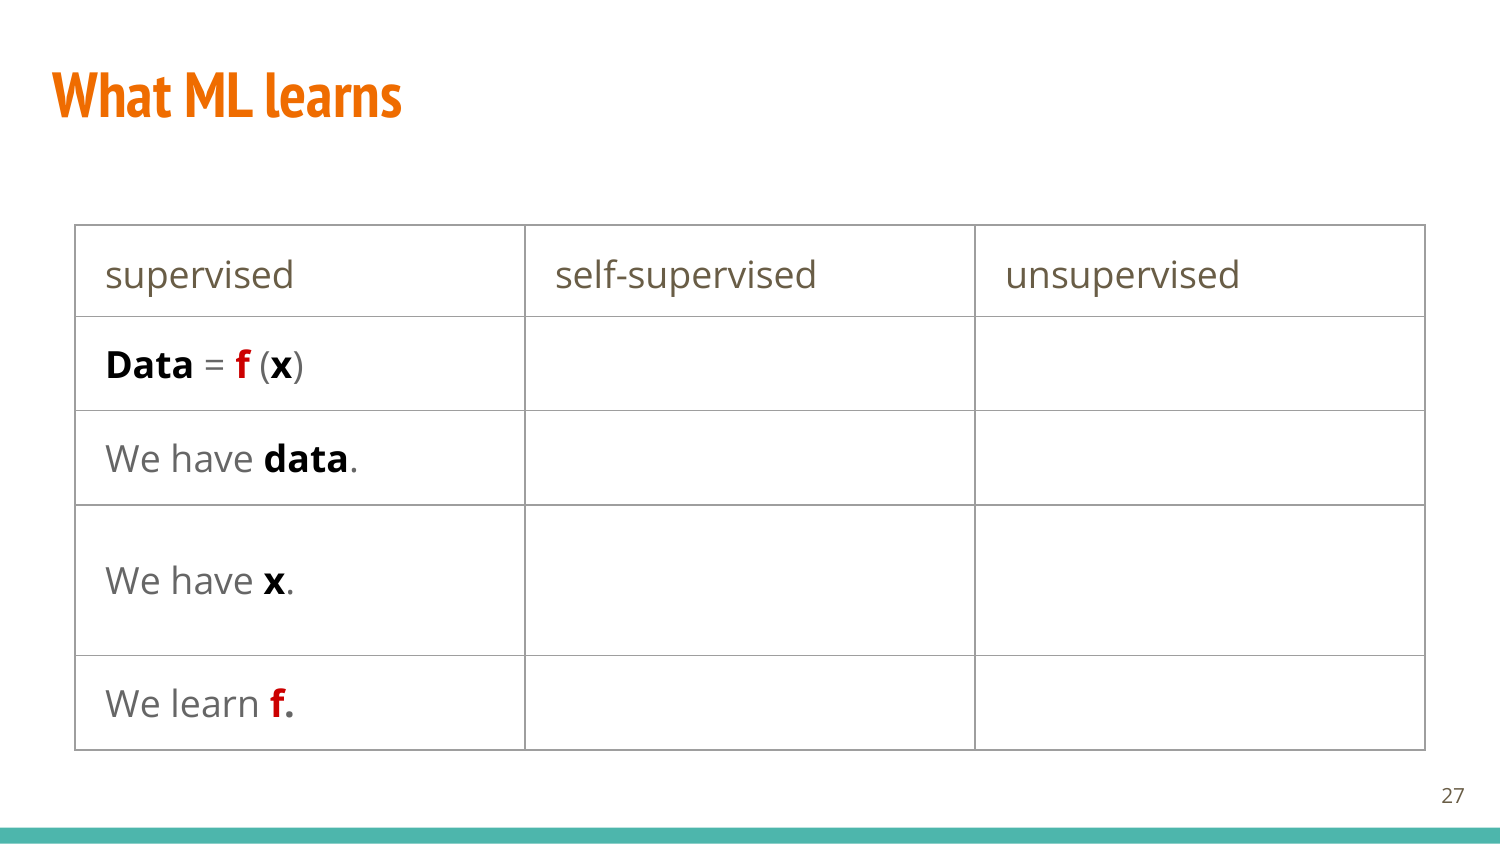

# What ML learns

| supervised | self-supervised | unsupervised |
| --- | --- | --- |
| Data = f (x) |  |  |
| We have data. |  |  |
| We have x. |  |  |
| We learn f. |  |  |
27